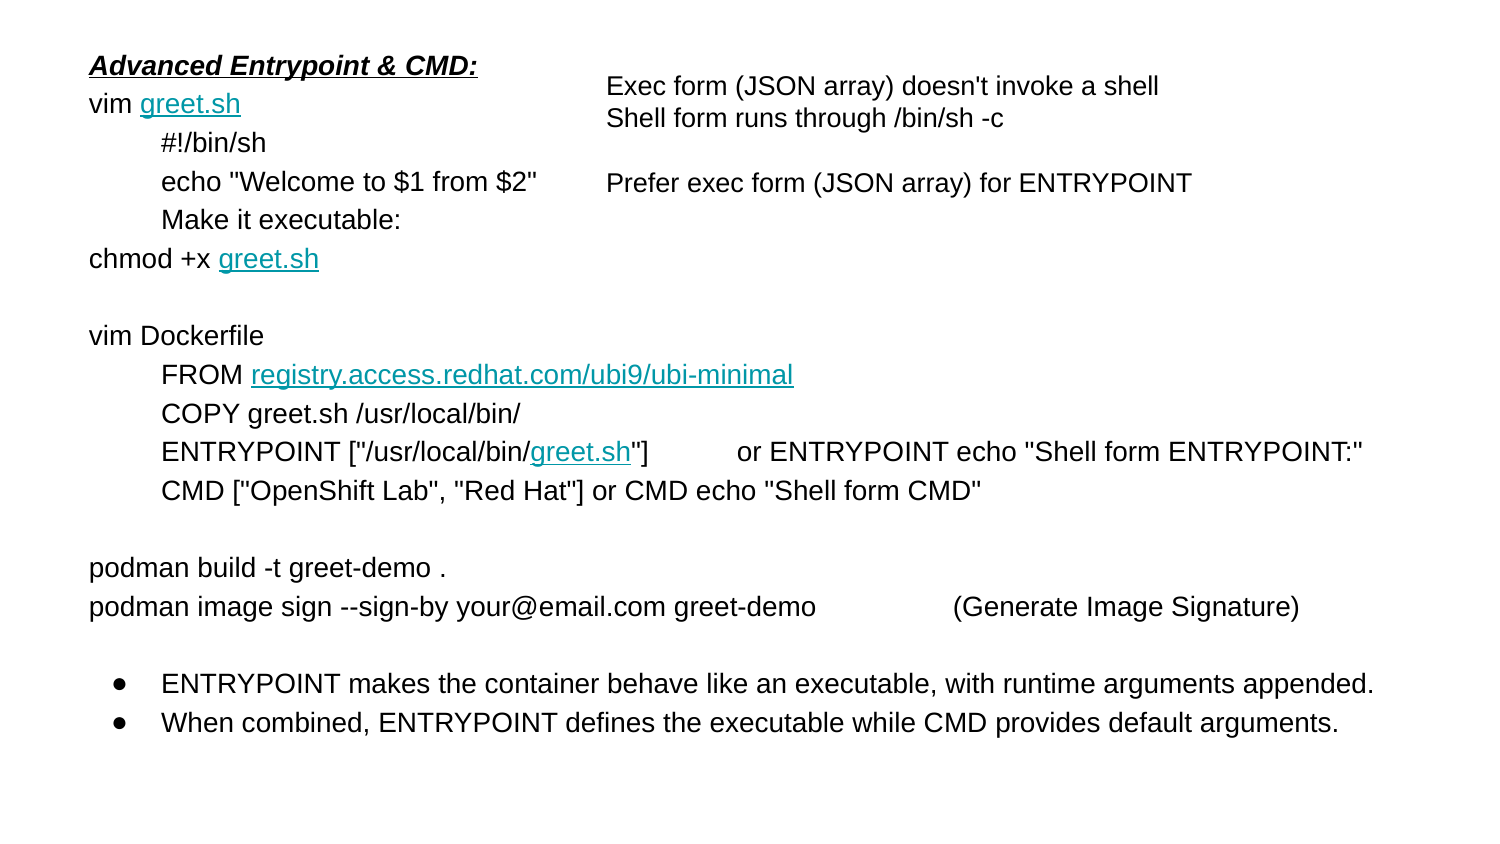

"$@" # Each arg remains separate
"$*"   # All args combined into one word
Advanced Entrypoint & CMD:
vim greet.sh
#!/bin/sh
echo "Welcome to $1 from $2"
Make it executable:
chmod +x greet.sh

vim Dockerfile
FROM registry.access.redhat.com/ubi9/ubi-minimal
COPY greet.sh /usr/local/bin/
ENTRYPOINT ["/usr/local/bin/greet.sh"]	or ENTRYPOINT echo "Shell form ENTRYPOINT:"
CMD ["OpenShift Lab", "Red Hat"] or CMD echo "Shell form CMD"

podman build -t greet-demo .
podman image sign --sign-by your@email.com greet-demo			(Generate Image Signature)

ENTRYPOINT makes the container behave like an executable, with runtime arguments appended.
When combined, ENTRYPOINT defines the executable while CMD provides default arguments.
Exec form (JSON array) doesn't invoke a shell
Shell form runs through /bin/sh -c

Prefer exec form (JSON array) for ENTRYPOINT
Package search: apk search

For signing errors, configure GPG first with gpg --gen-key
--security-opt
Troubleshooting Tips
If commands don't execute:
Verify JSON array formatting in instructions
Check file permissions for entrypoint scripts

For "exec format errors":
Ensure shebang (#!/bin/sh) exists in scripts
Verify script uses LF line endings